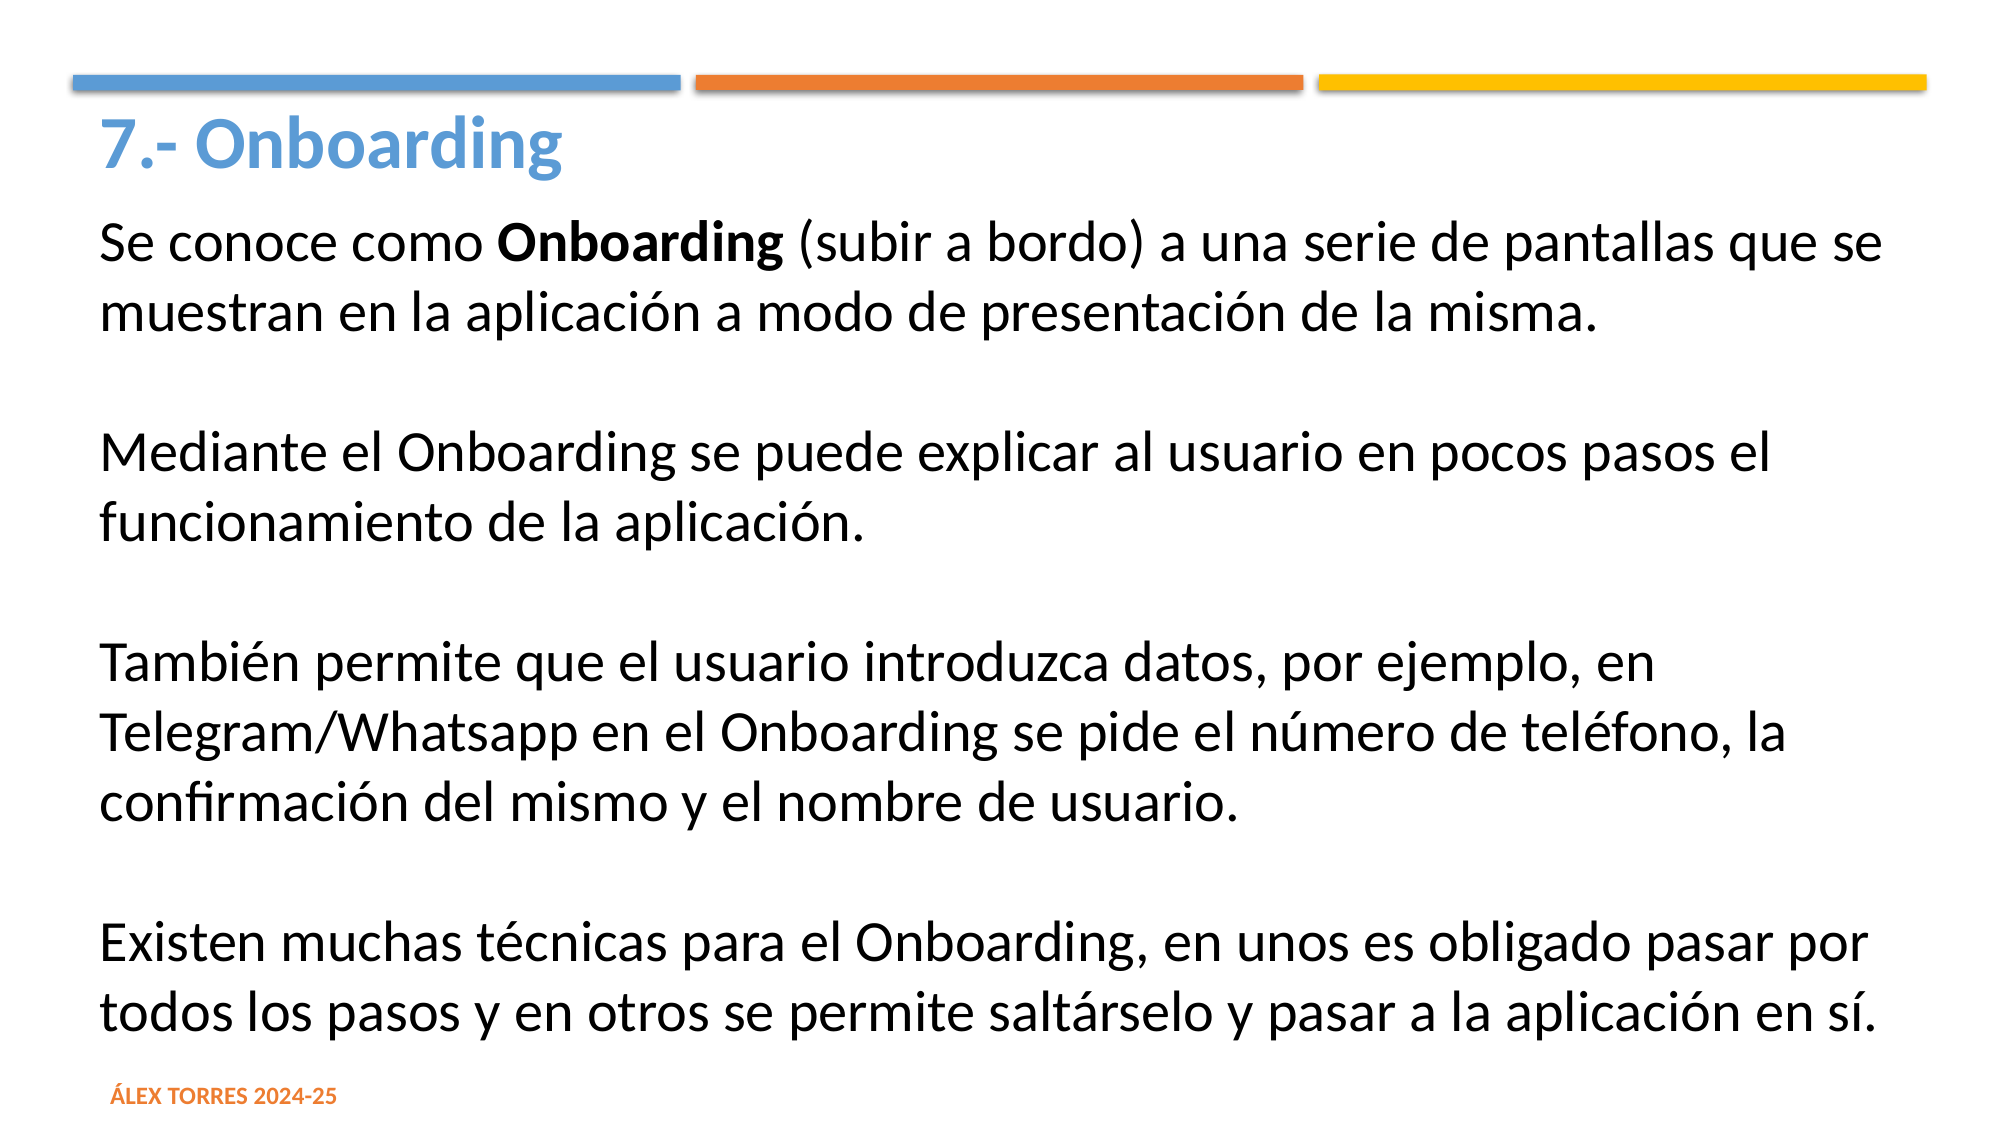

7.- Onboarding
Se conoce como Onboarding (subir a bordo) a una serie de pantallas que se muestran en la aplicación a modo de presentación de la misma.

Mediante el Onboarding se puede explicar al usuario en pocos pasos el funcionamiento de la aplicación.

También permite que el usuario introduzca datos, por ejemplo, en Telegram/Whatsapp en el Onboarding se pide el número de teléfono, la confirmación del mismo y el nombre de usuario.

Existen muchas técnicas para el Onboarding, en unos es obligado pasar por todos los pasos y en otros se permite saltárselo y pasar a la aplicación en sí.